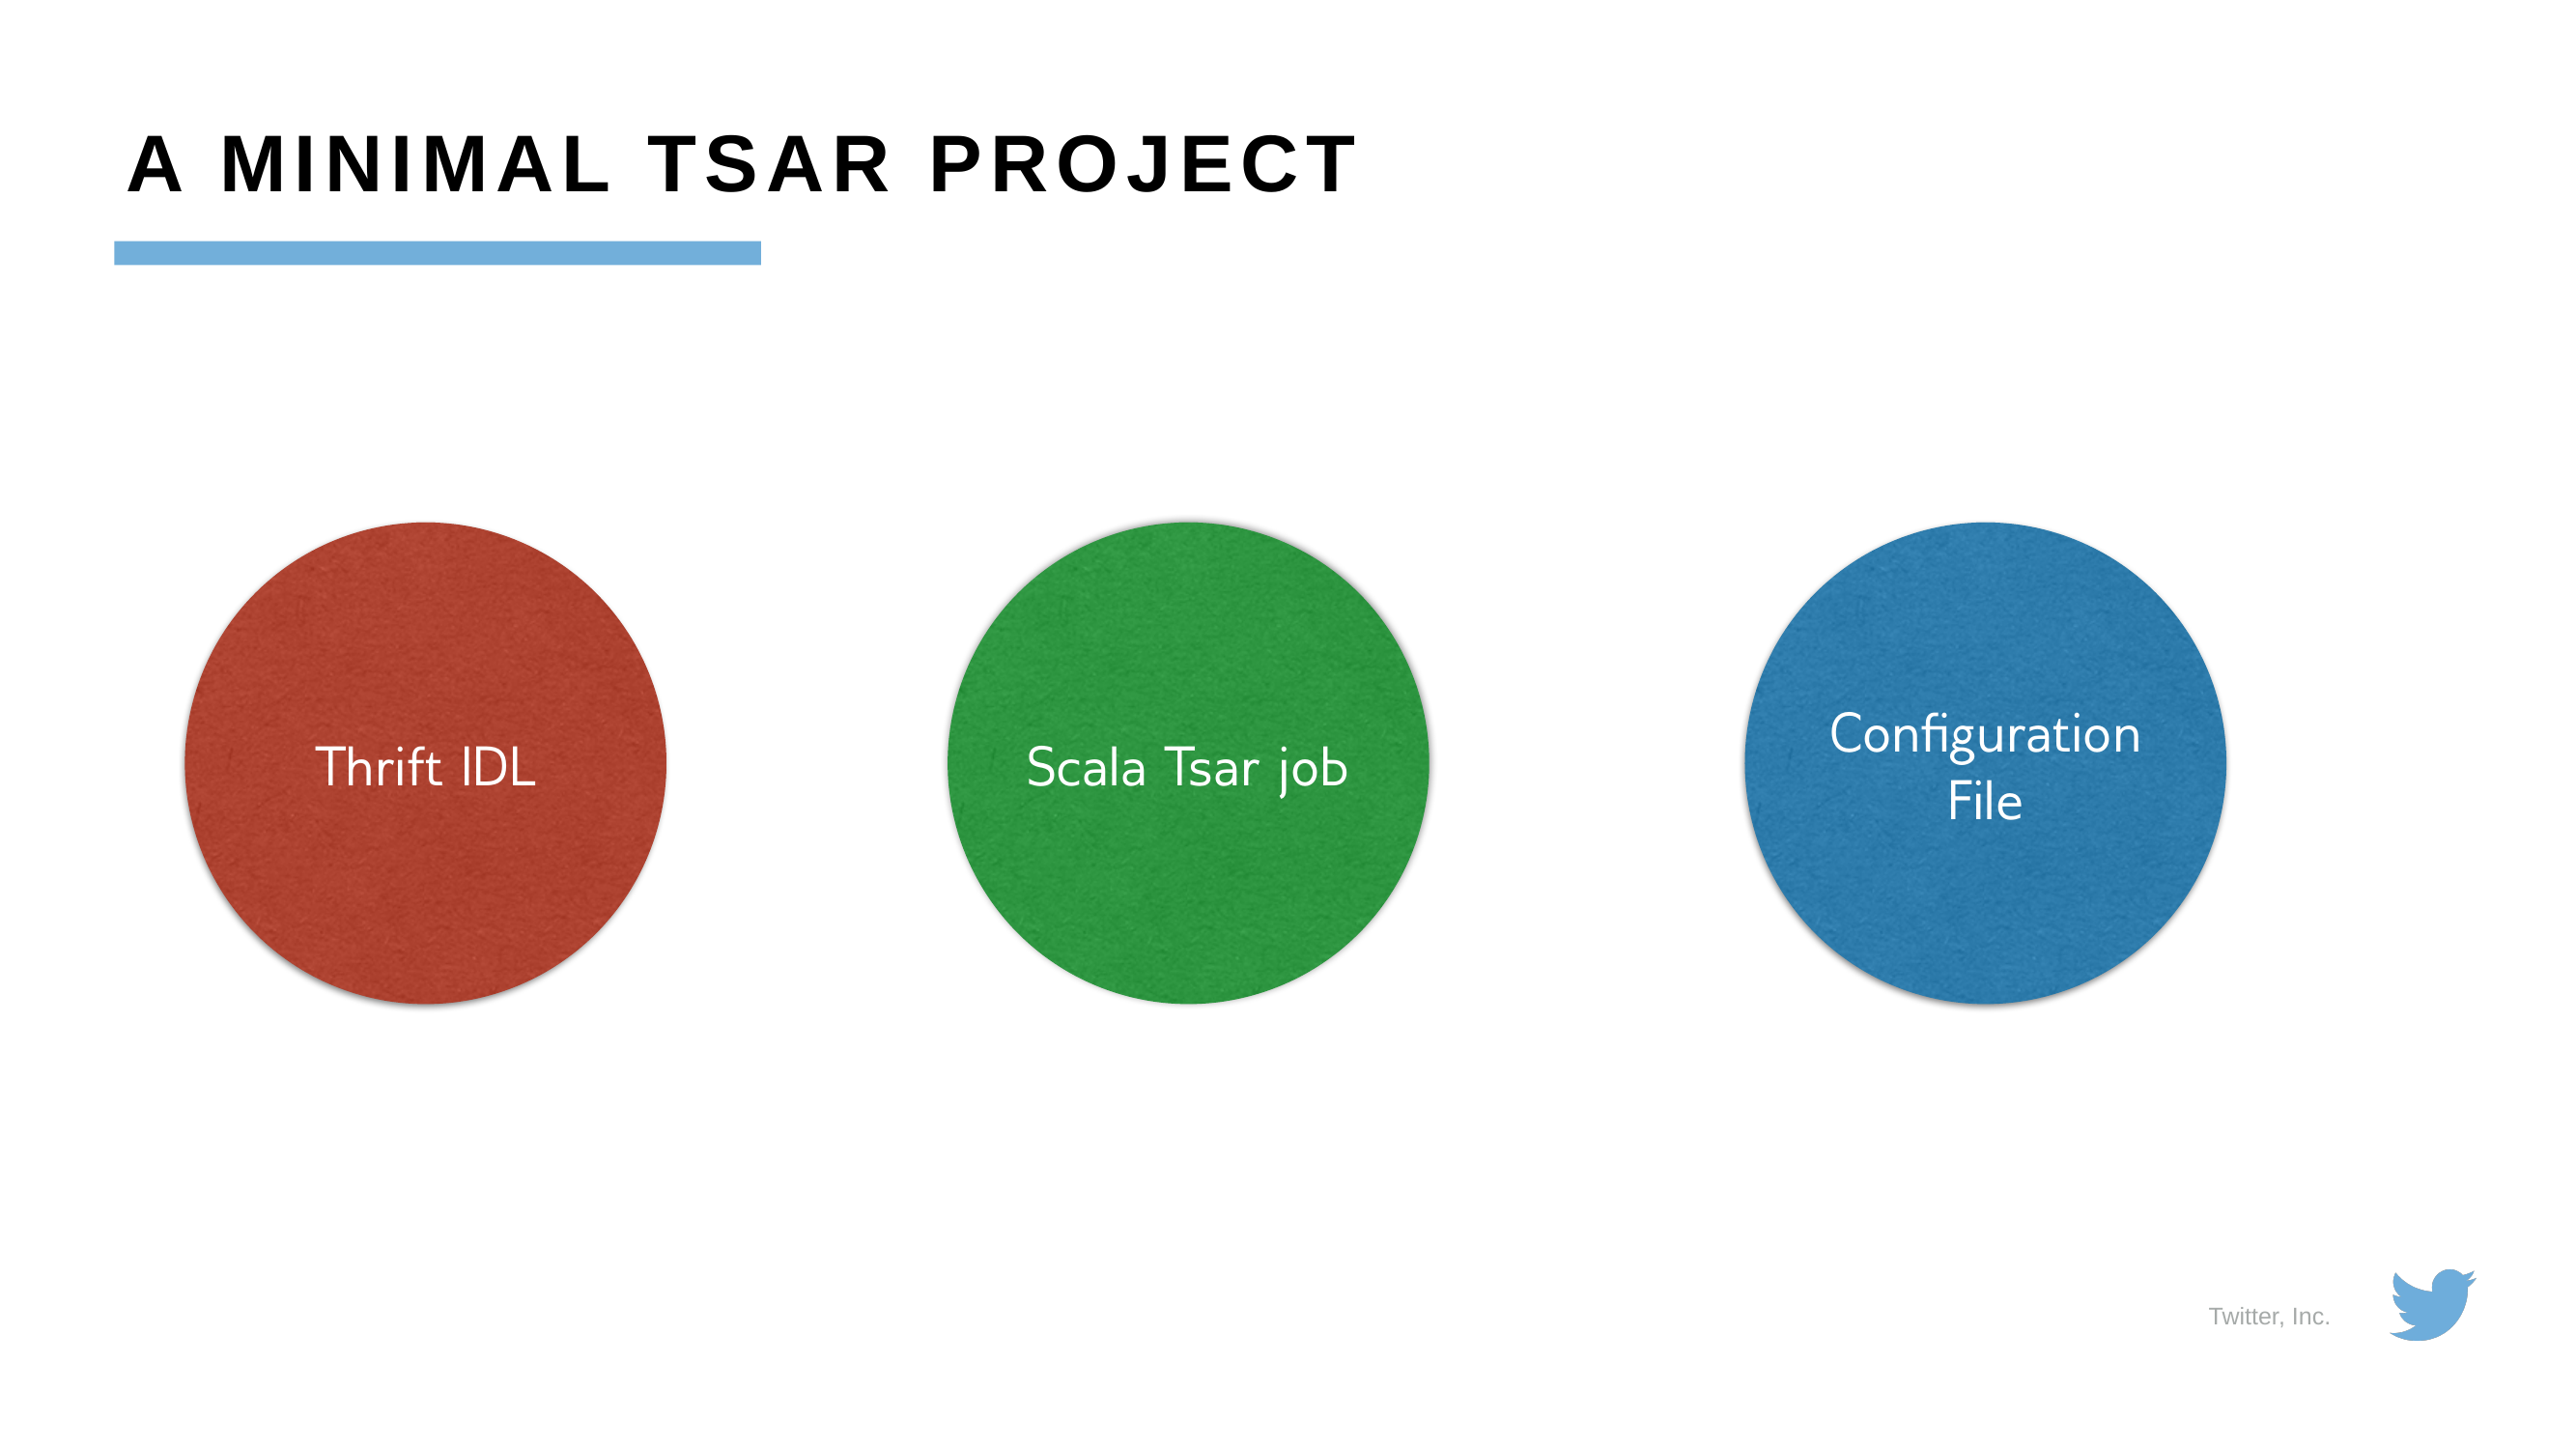

A minimal Tsar project

Configuration File
Thrift IDL
Scala Tsar job